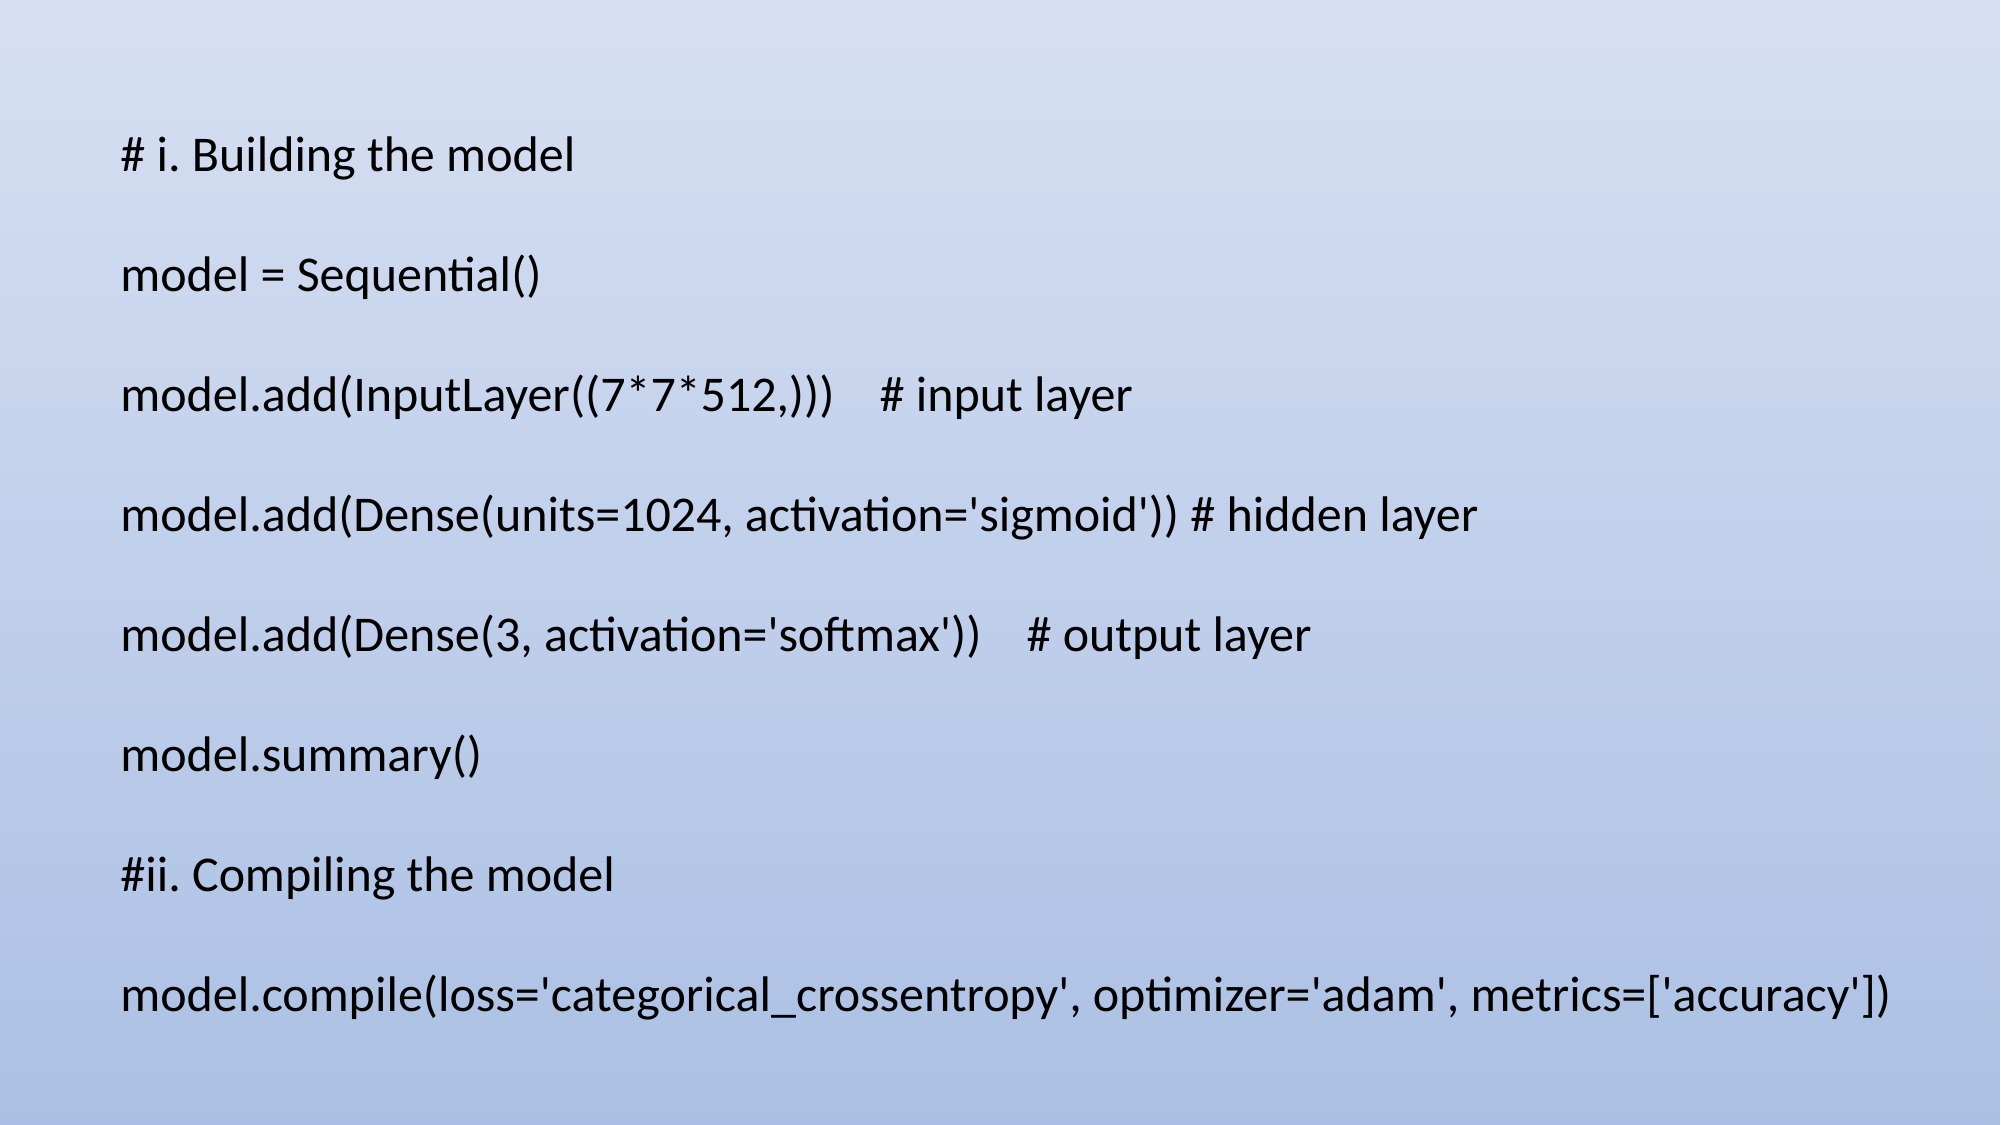

# i. Building the model

model = Sequential()

model.add(InputLayer((7*7*512,)))    # input layer

model.add(Dense(units=1024, activation='sigmoid')) # hidden layer

model.add(Dense(3, activation='softmax'))    # output layer

model.summary()

#ii. Compiling the model

model.compile(loss='categorical_crossentropy', optimizer='adam', metrics=['accuracy'])